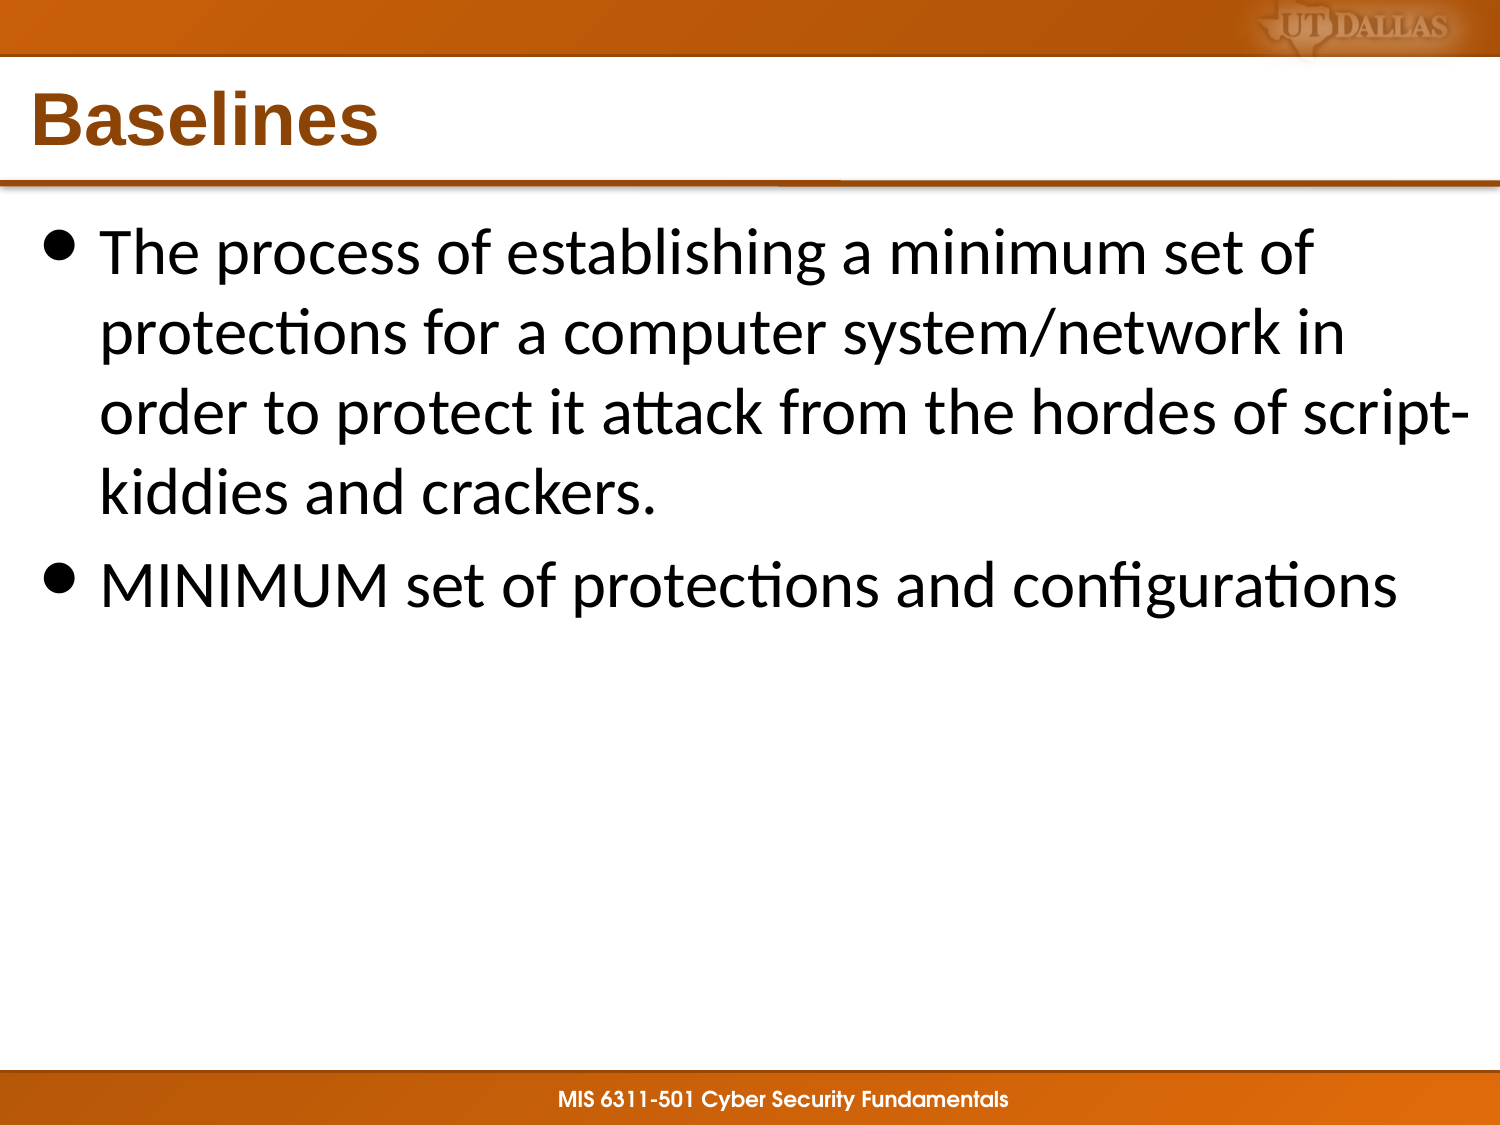

# Baselines
The process of establishing a minimum set of protections for a computer system/network in order to protect it attack from the hordes of script-kiddies and crackers.
MINIMUM set of protections and configurations